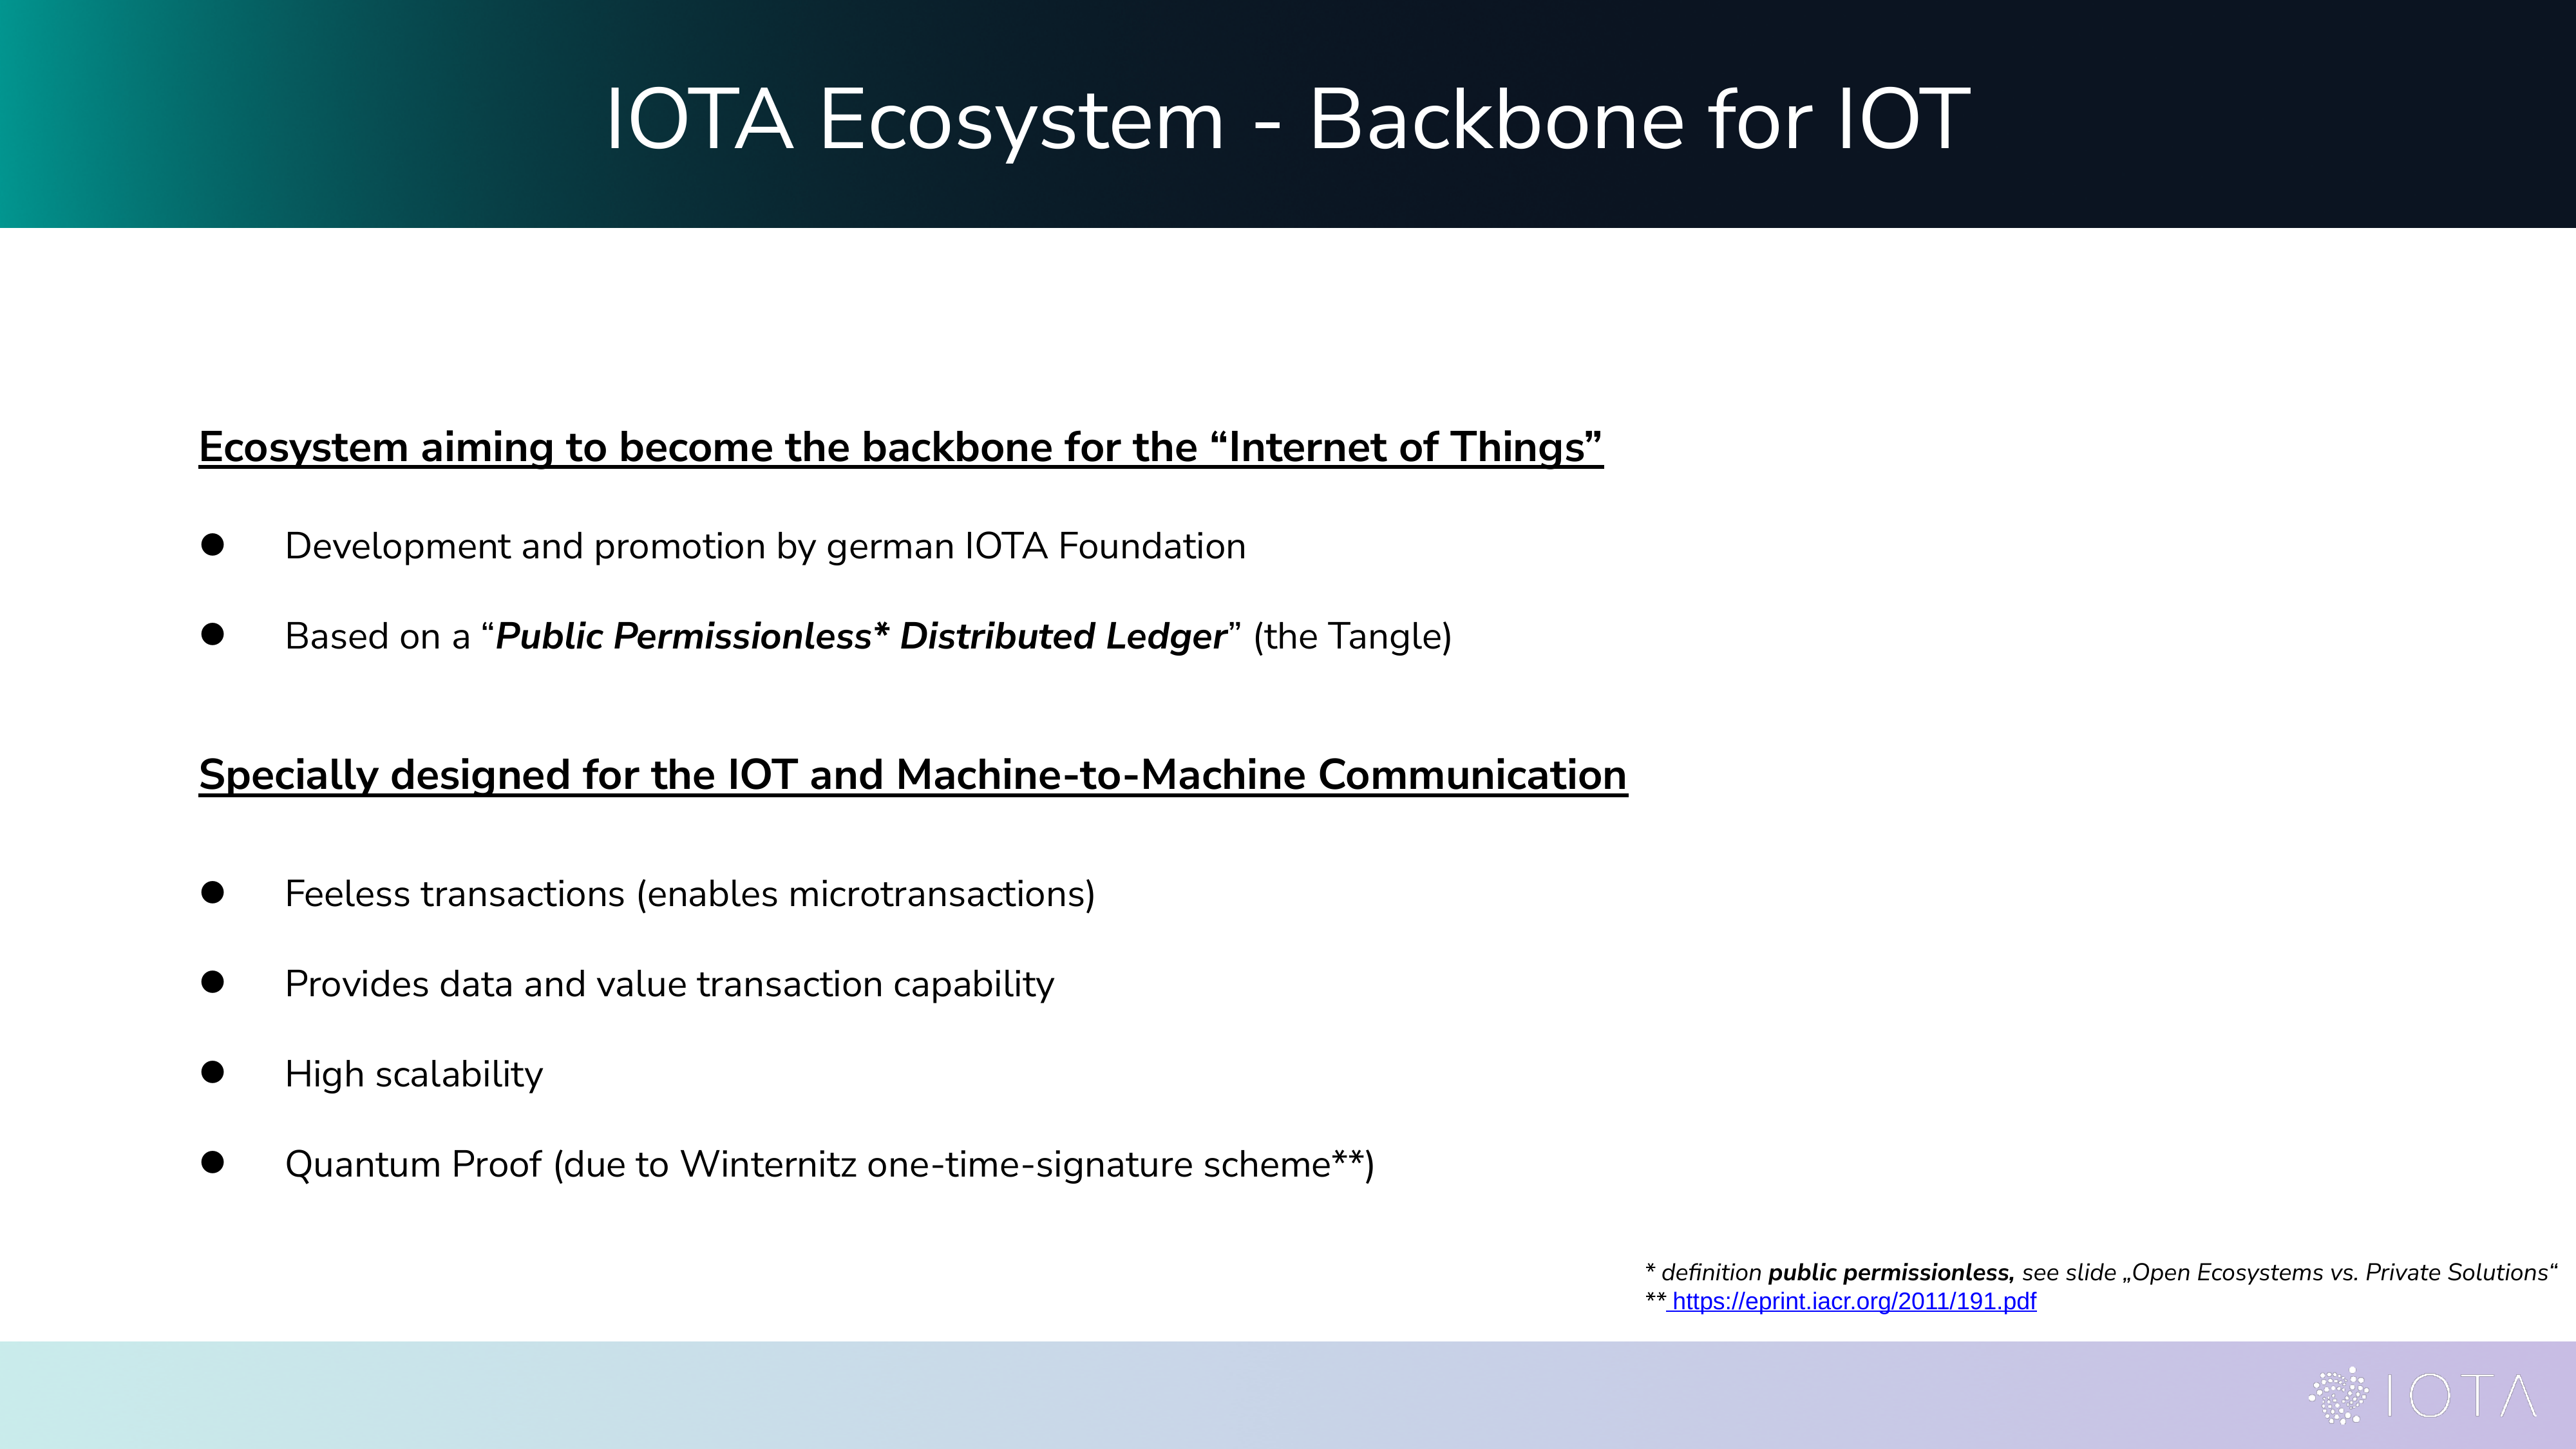

# IOTA Ecosystem - Backbone for IOT
Ecosystem aiming to become the backbone for the “Internet of Things”

Development and promotion by german IOTA Foundation

Based on a “Public Permissionless* Distributed Ledger” (the Tangle)

Specially designed for the IOT and Machine-to-Machine Communication

Feeless transactions (enables microtransactions)

Provides data and value transaction capability

High scalability

Quantum Proof (due to Winternitz one-time-signature scheme**)
* definition public permissionless, see slide „Open Ecosystems vs. Private Solutions“
** https://eprint.iacr.org/2011/191.pdf